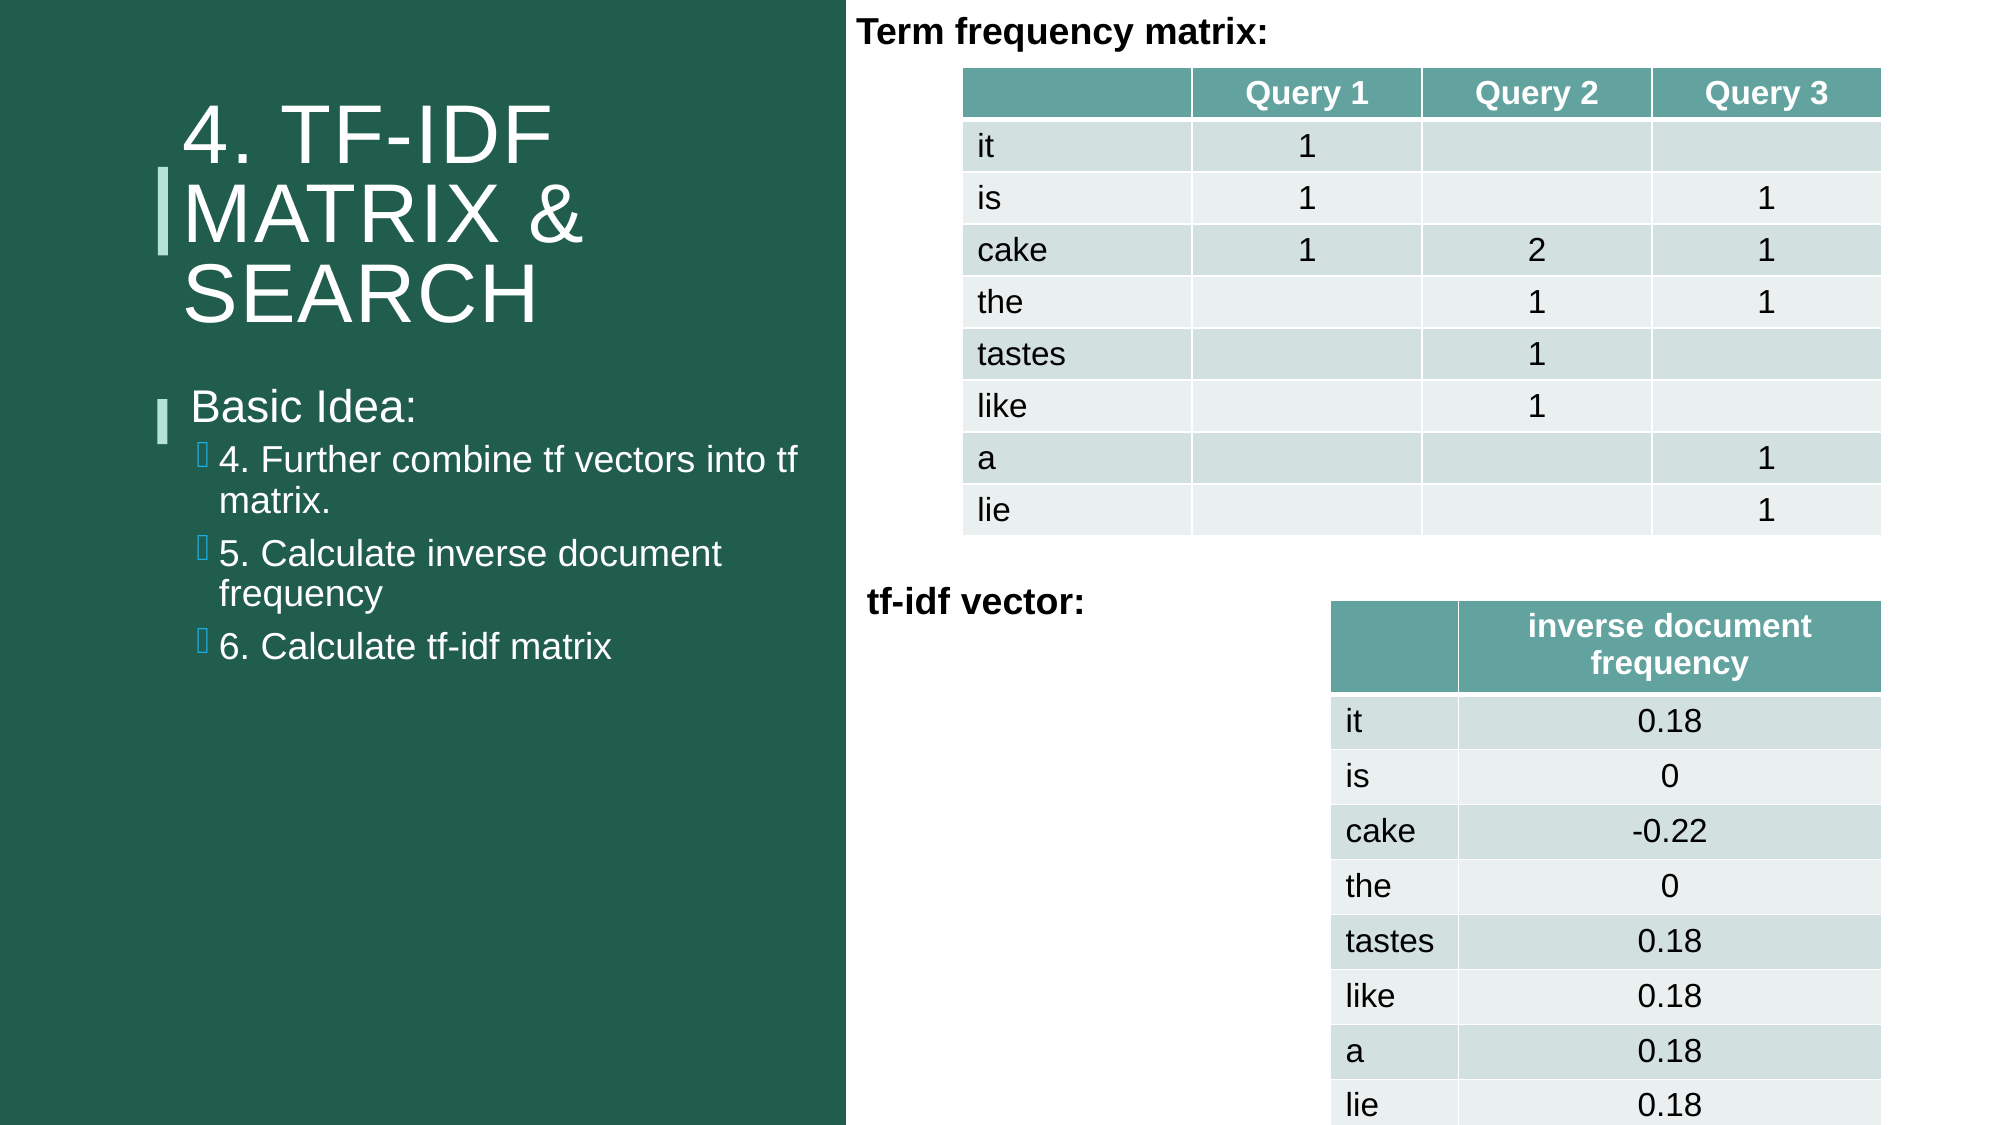

Term frequency matrix:
|  | Query 1 | Query 2 | Query 3 |
| --- | --- | --- | --- |
| it | 1 |  |  |
| is | 1 |  | 1 |
| cake | 1 | 2 | 1 |
| the |  | 1 | 1 |
| tastes |  | 1 |  |
| like |  | 1 |  |
| a |  |  | 1 |
| lie |  |  | 1 |
# 4. TF-IDF Matrix & Search
Basic Idea:
4. Further combine tf vectors into tf matrix.
5. Calculate inverse document frequency
6. Calculate tf-idf matrix
tf-idf vector:
|  | inverse document frequency |
| --- | --- |
| it | 0.18 |
| is | 0 |
| cake | -0.22 |
| the | 0 |
| tastes | 0.18 |
| like | 0.18 |
| a | 0.18 |
| lie | 0.18 |